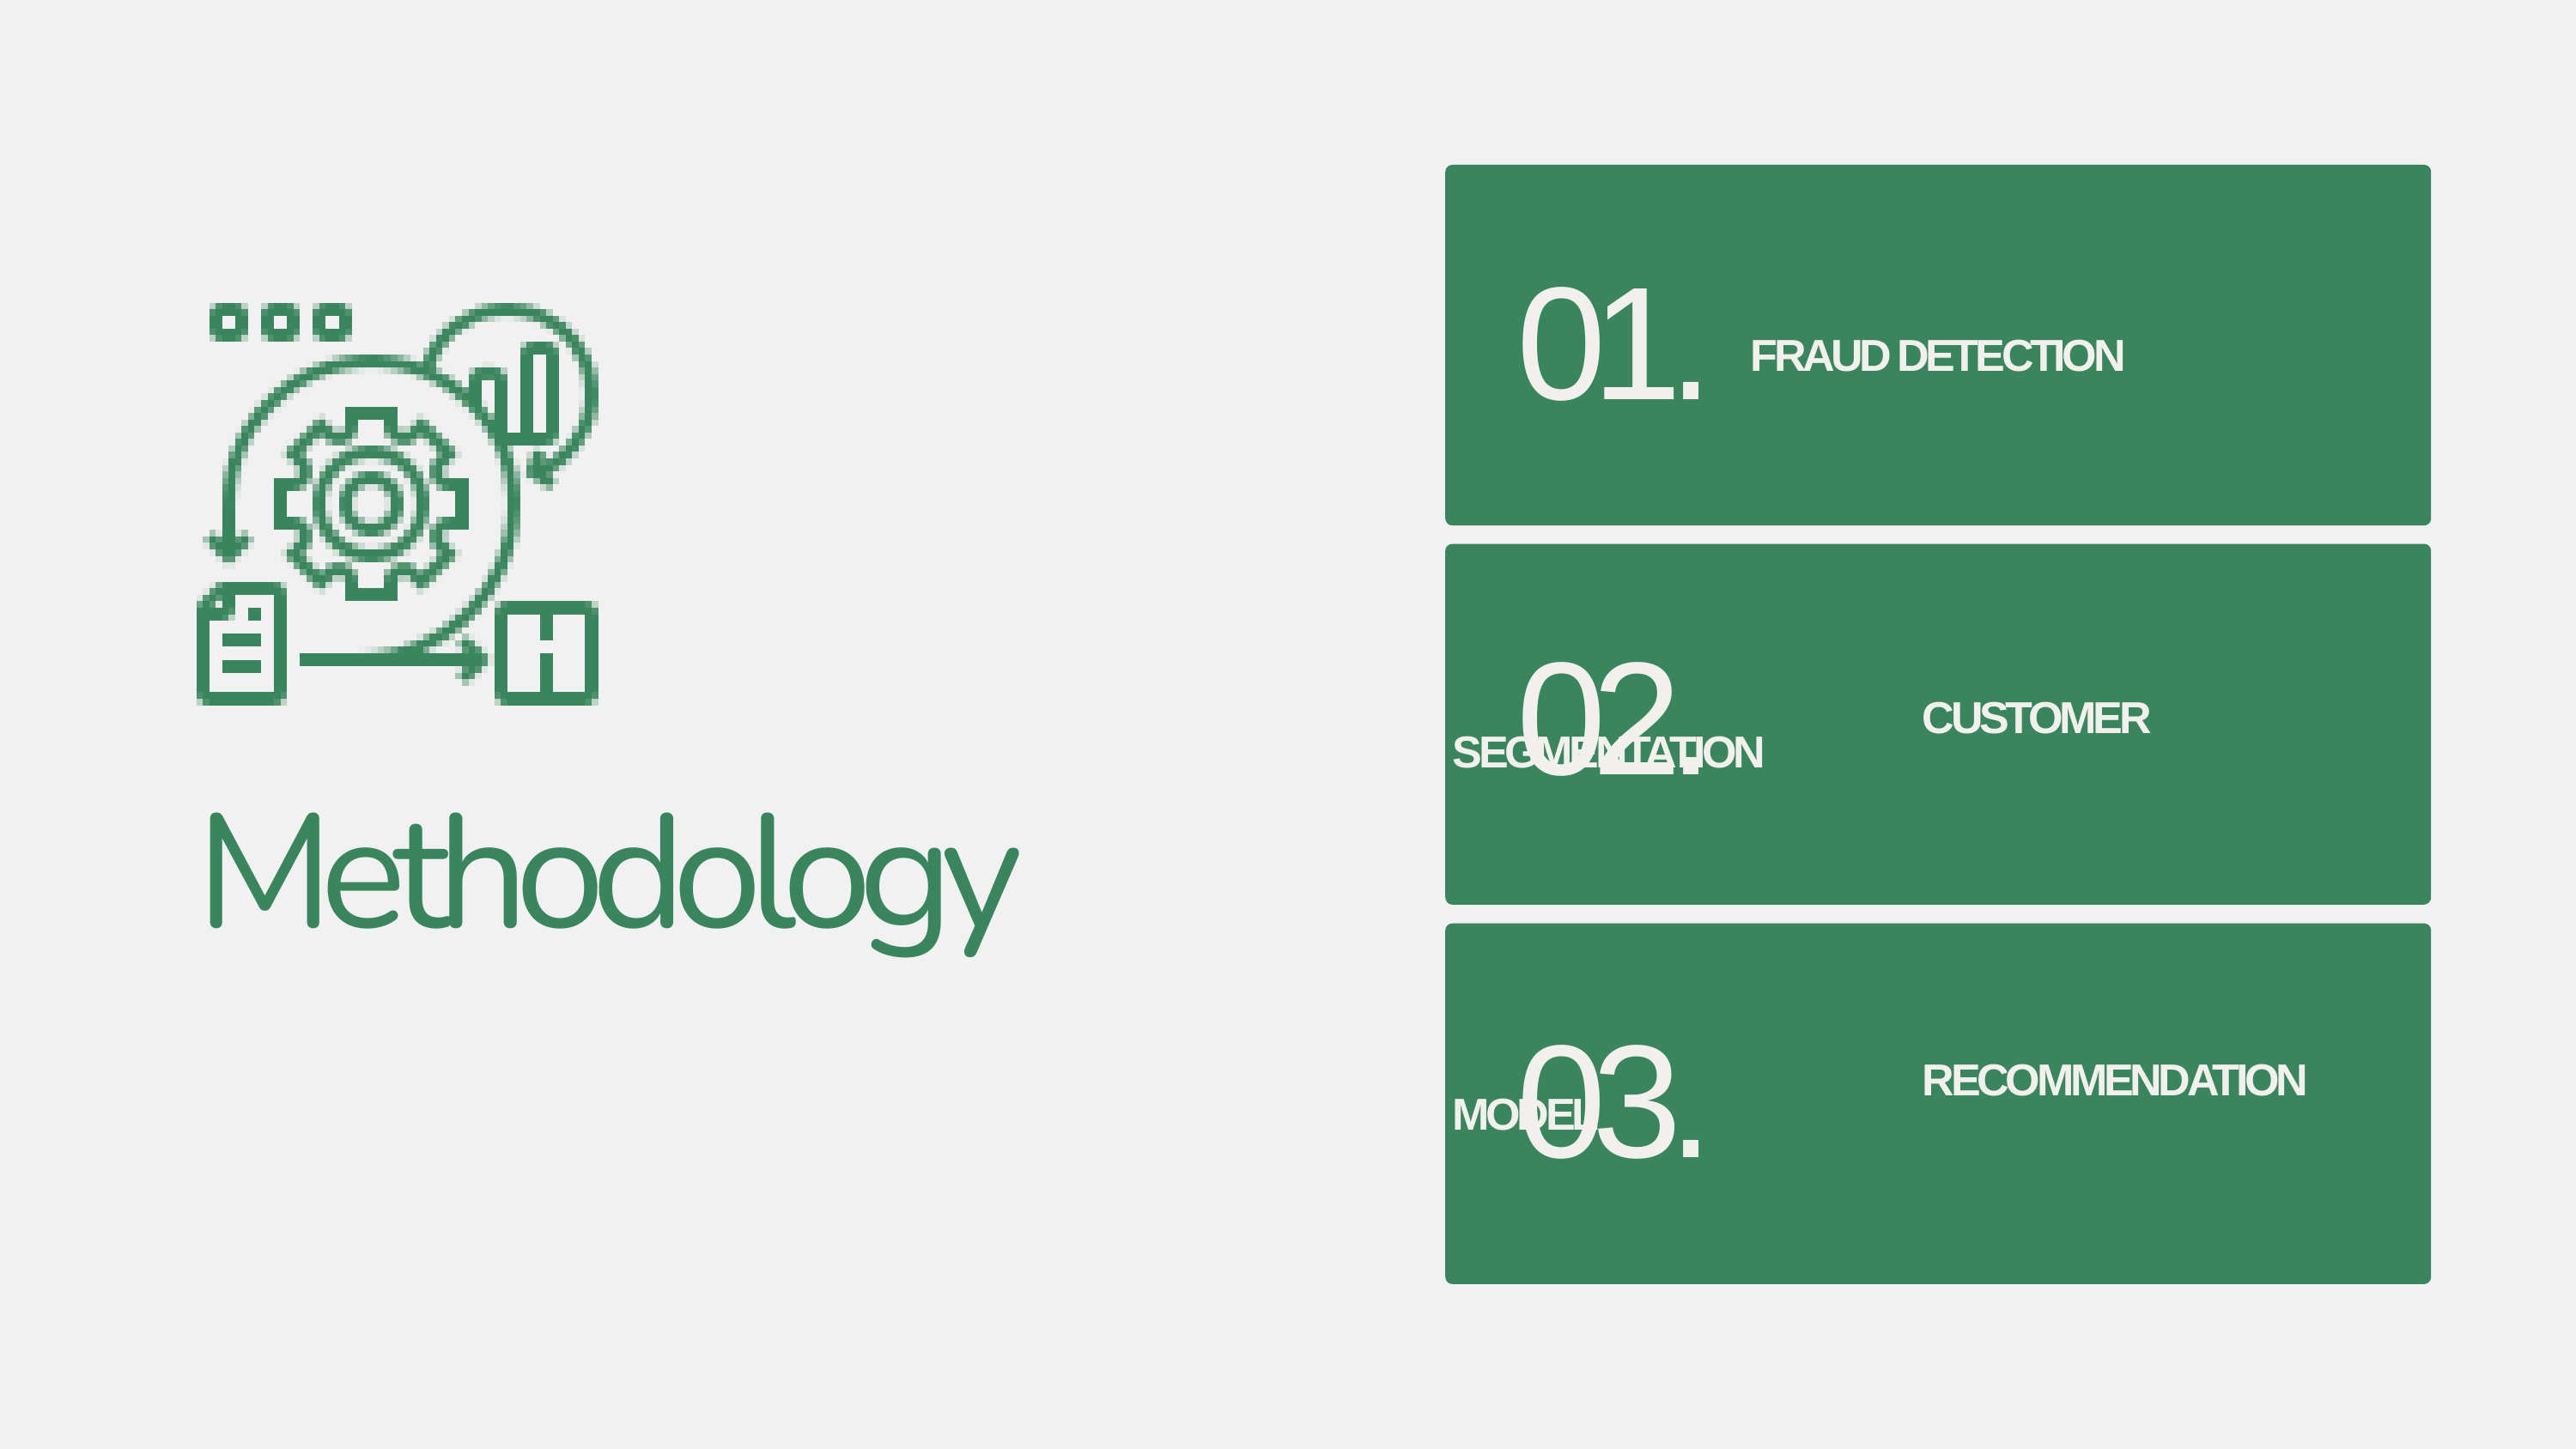

FRAUD DETECTION
01.

                                                     CUSTOMER  SEGMENTATION
02.
Methodology

                                                     RECOMMENDATION MODEL

03.